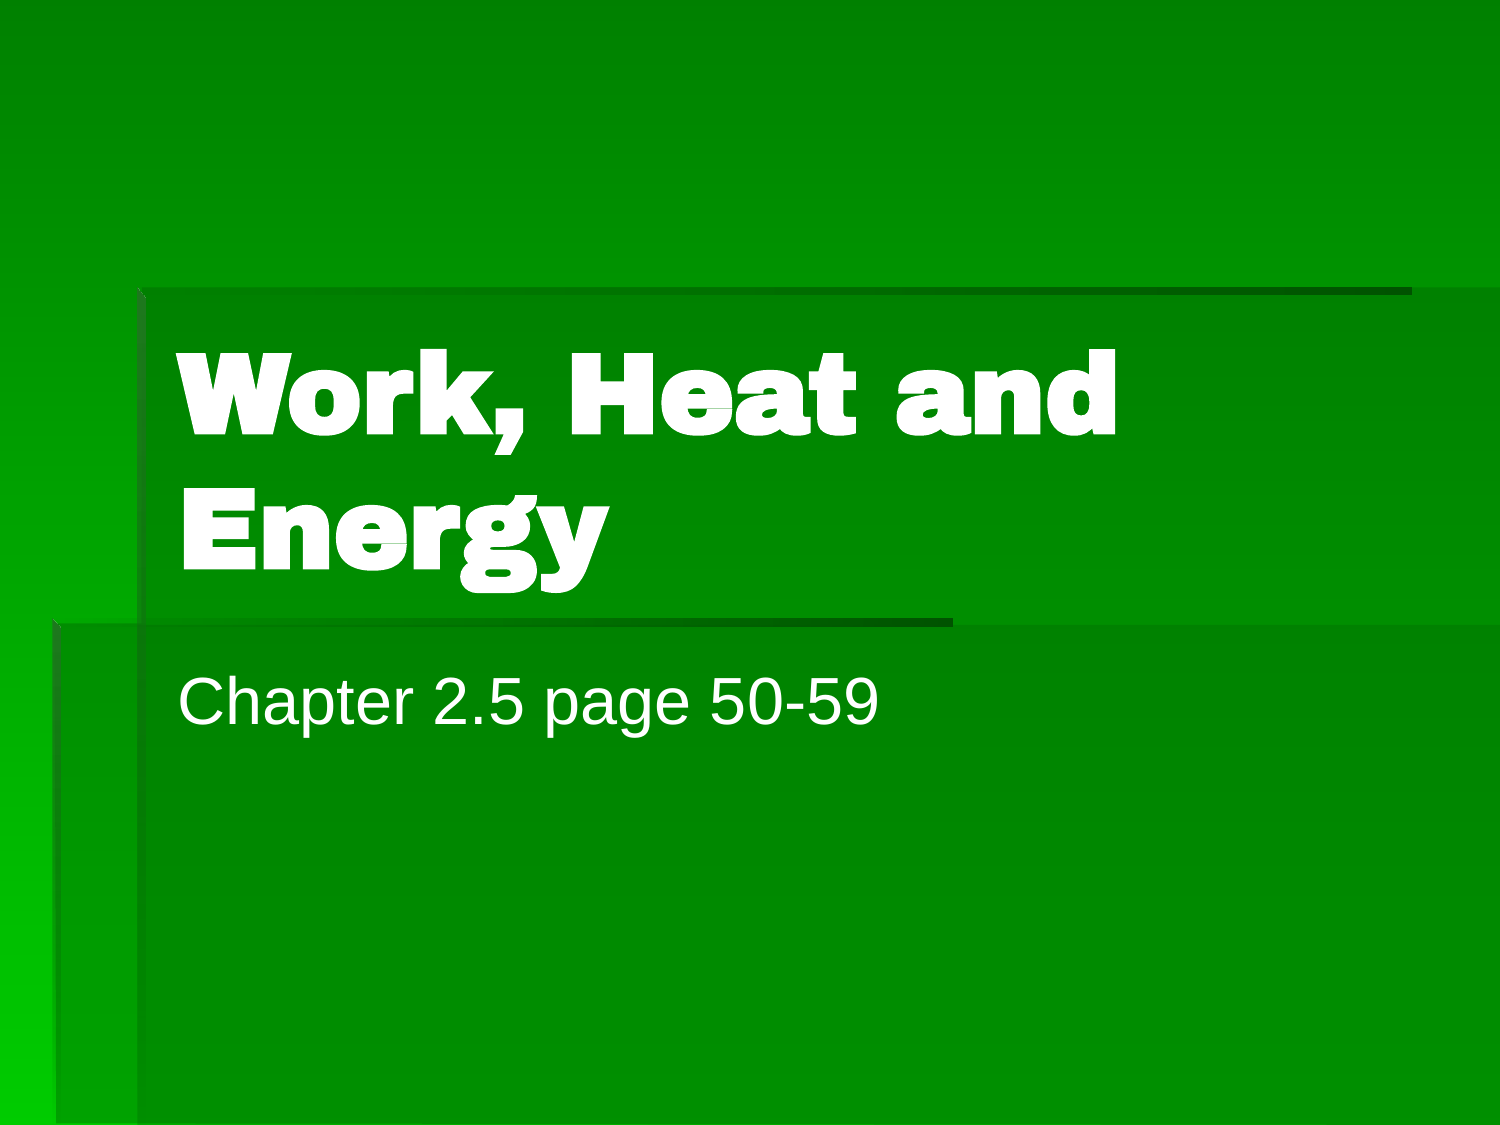

# Work, Heat and Energy
Chapter 2.5 page 50-59